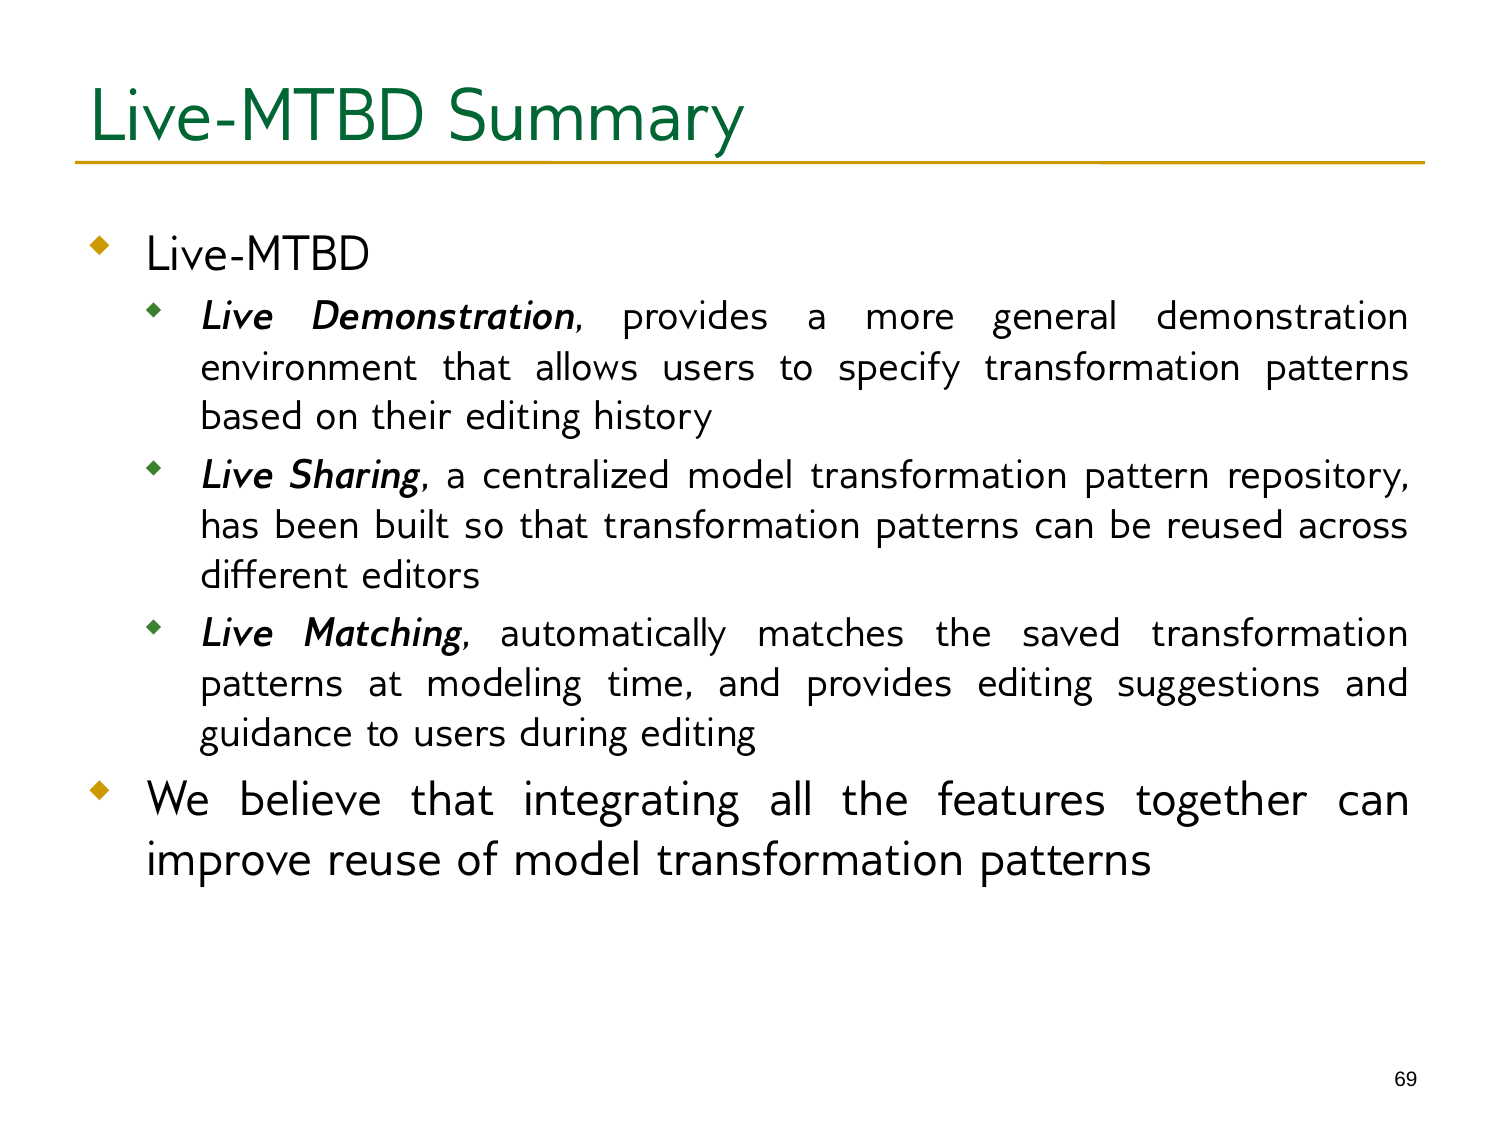

# Live-MTBD Summary
Live-MTBD
Live Demonstration, provides a more general demonstration environment that allows users to specify transformation patterns based on their editing history
Live Sharing, a centralized model transformation pattern repository, has been built so that transformation patterns can be reused across different editors
Live Matching, automatically matches the saved transformation patterns at modeling time, and provides editing suggestions and guidance to users during editing
We believe that integrating all the features together can improve reuse of model transformation patterns
69